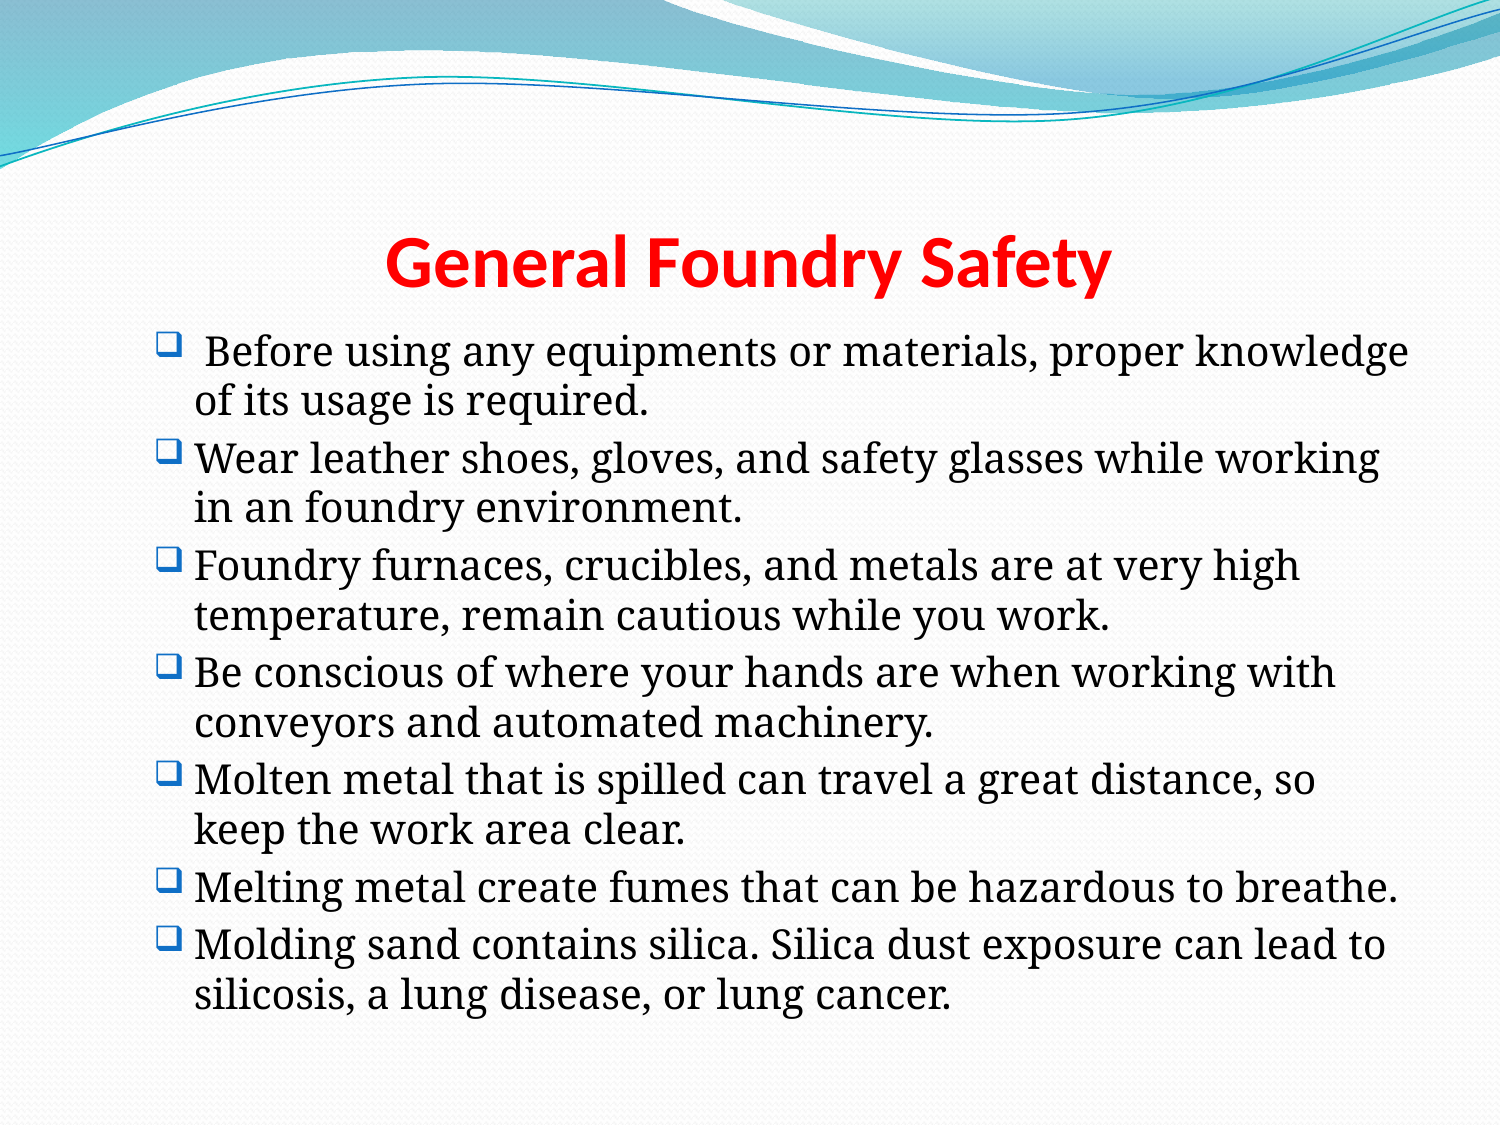

# General Foundry Safety
 Before using any equipments or materials, proper knowledge of its usage is required.
Wear leather shoes, gloves, and safety glasses while working in an foundry environment.
Foundry furnaces, crucibles, and metals are at very high temperature, remain cautious while you work.
Be conscious of where your hands are when working with conveyors and automated machinery.
Molten metal that is spilled can travel a great distance, so keep the work area clear.
Melting metal create fumes that can be hazardous to breathe.
Molding sand contains silica. Silica dust exposure can lead to silicosis, a lung disease, or lung cancer.